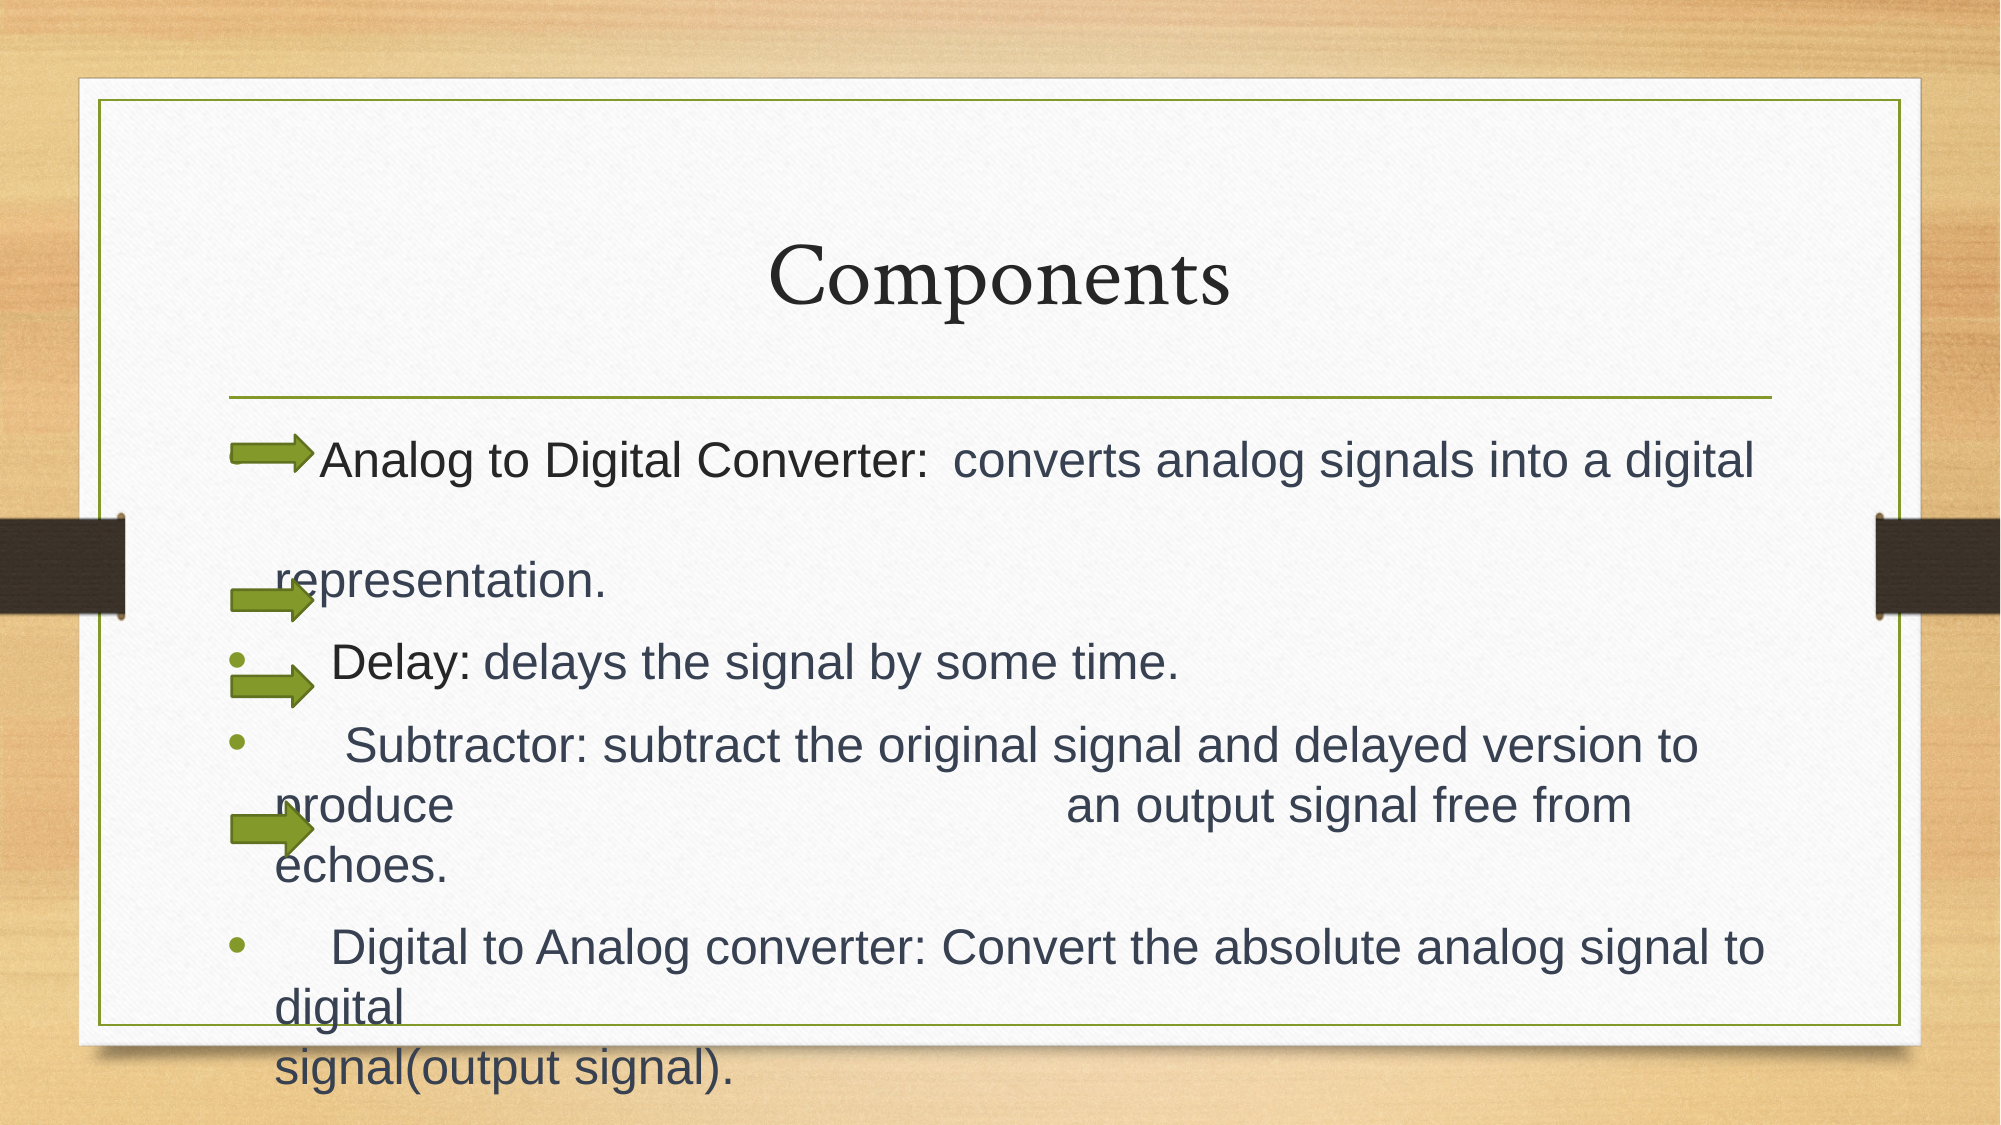

# Components
    Analog to Digital Converter:  converts analog signals into a digital           									representation.
     Delay: delays the signal by some time.
     Subtractor: subtract the original signal and delayed version to produce 				   an output signal free from echoes.
    Digital to Analog converter: Convert the absolute analog signal to digital 								     signal(output signal).